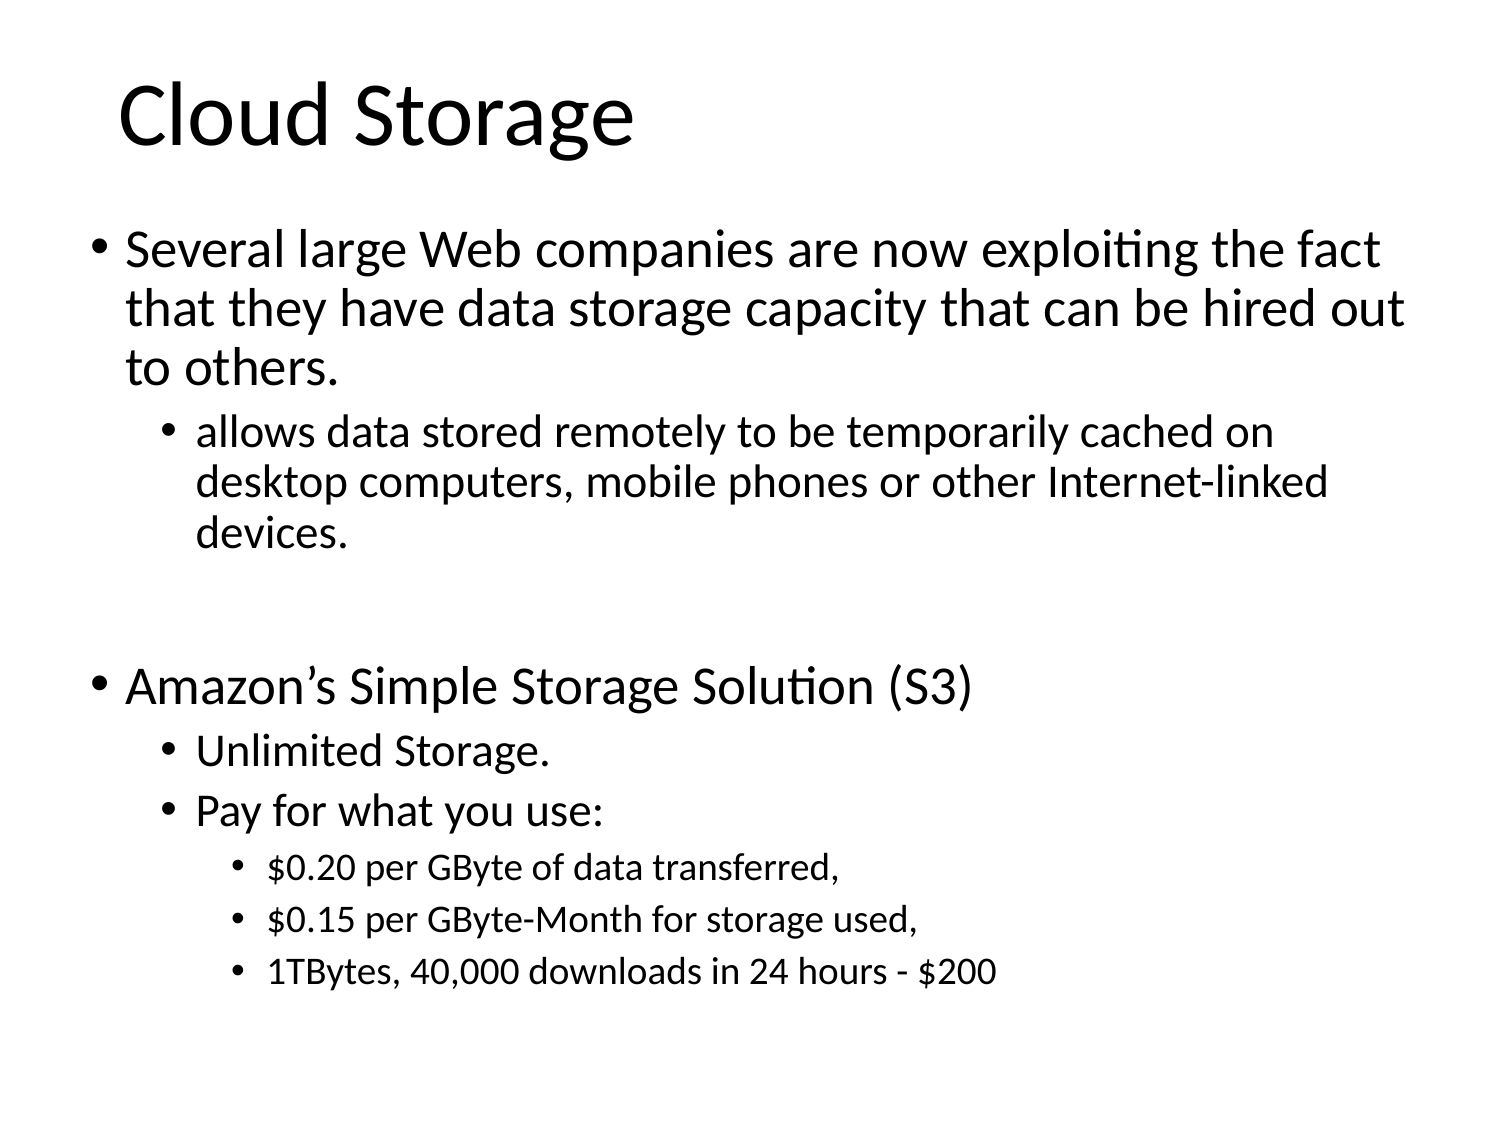

# Cloud Storage
Several large Web companies are now exploiting the fact that they have data storage capacity that can be hired out to others.
allows data stored remotely to be temporarily cached on desktop computers, mobile phones or other Internet-linked devices.

Amazon’s Simple Storage Solution (S3)
Unlimited Storage.
Pay for what you use:
$0.20 per GByte of data transferred,
$0.15 per GByte-Month for storage used,
1TBytes, 40,000 downloads in 24 hours - $200
47